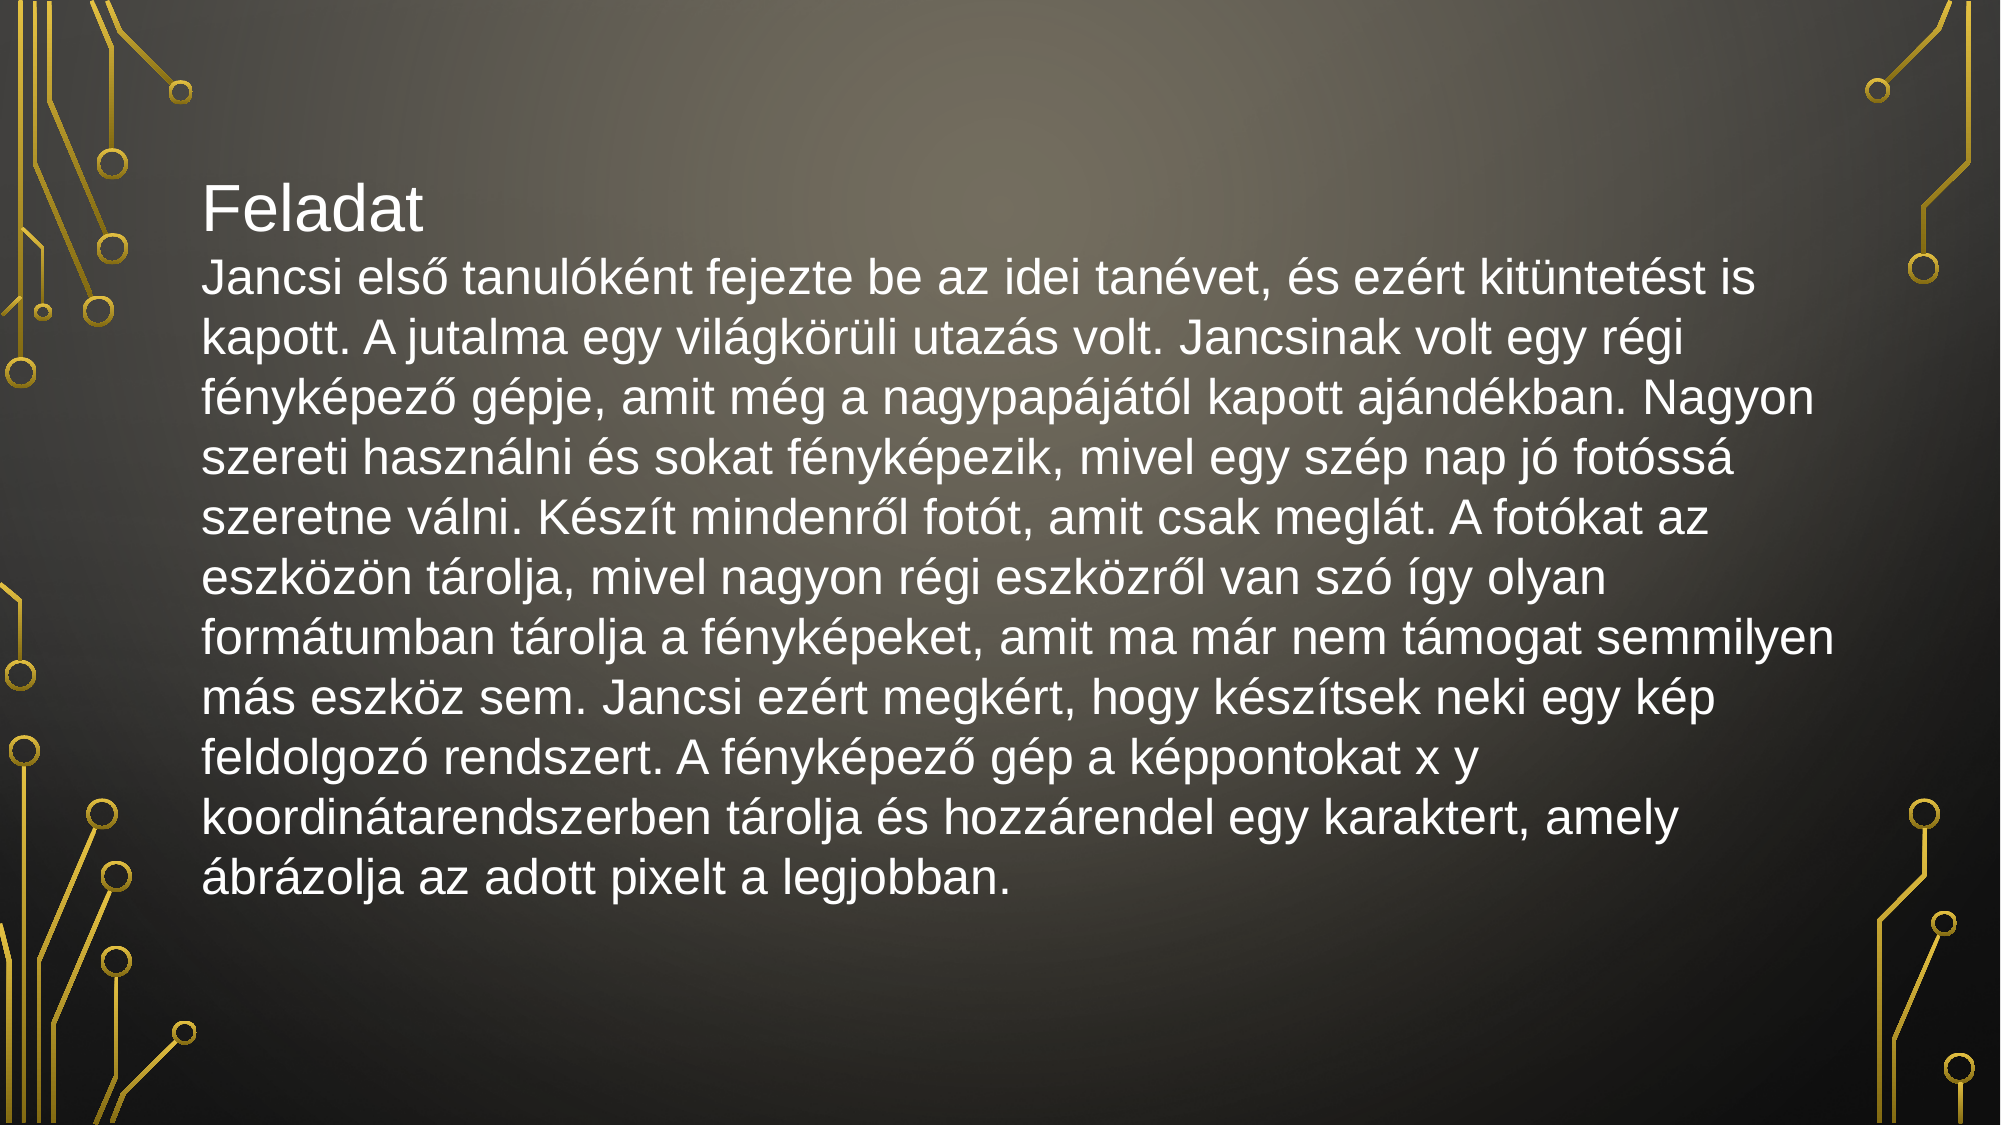

Feladat
Jancsi első tanulóként fejezte be az idei tanévet, és ezért kitüntetést is kapott. A jutalma egy világkörüli utazás volt. Jancsinak volt egy régi fényképező gépje, amit még a nagypapájától kapott ajándékban. Nagyon szereti használni és sokat fényképezik, mivel egy szép nap jó fotóssá szeretne válni. Készít mindenről fotót, amit csak meglát. A fotókat az eszközön tárolja, mivel nagyon régi eszközről van szó így olyan formátumban tárolja a fényképeket, amit ma már nem támogat semmilyen más eszköz sem. Jancsi ezért megkért, hogy készítsek neki egy kép feldolgozó rendszert. A fényképező gép a képpontokat x y koordinátarendszerben tárolja és hozzárendel egy karaktert, amely ábrázolja az adott pixelt a legjobban.